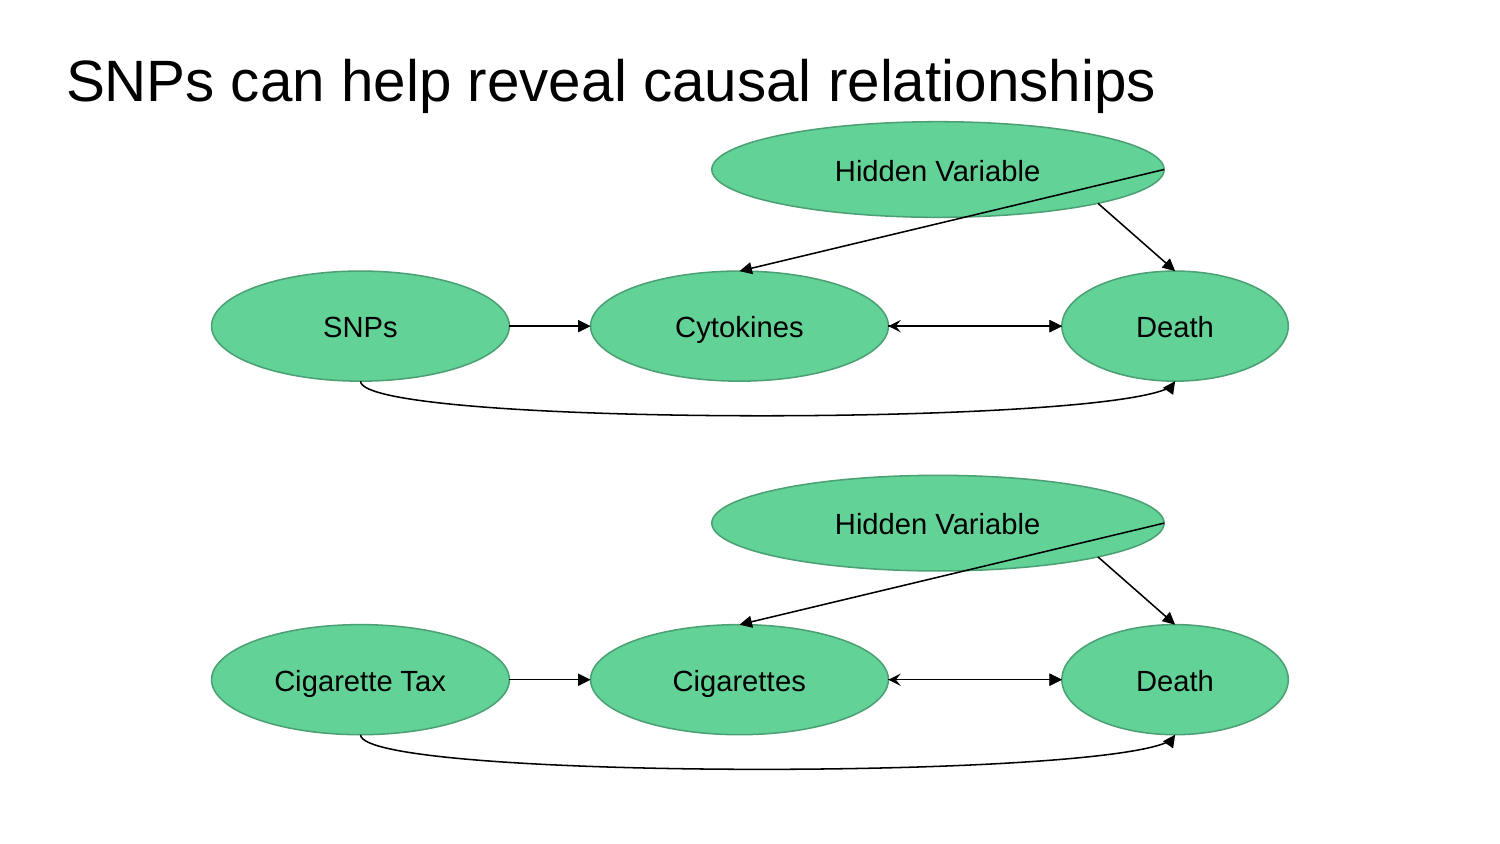

# SNPs can help reveal causal relationships

Hidden Variable
SNPs
Cytokines
Death
Hidden Variable
Cigarette Tax
Cigarettes
Death